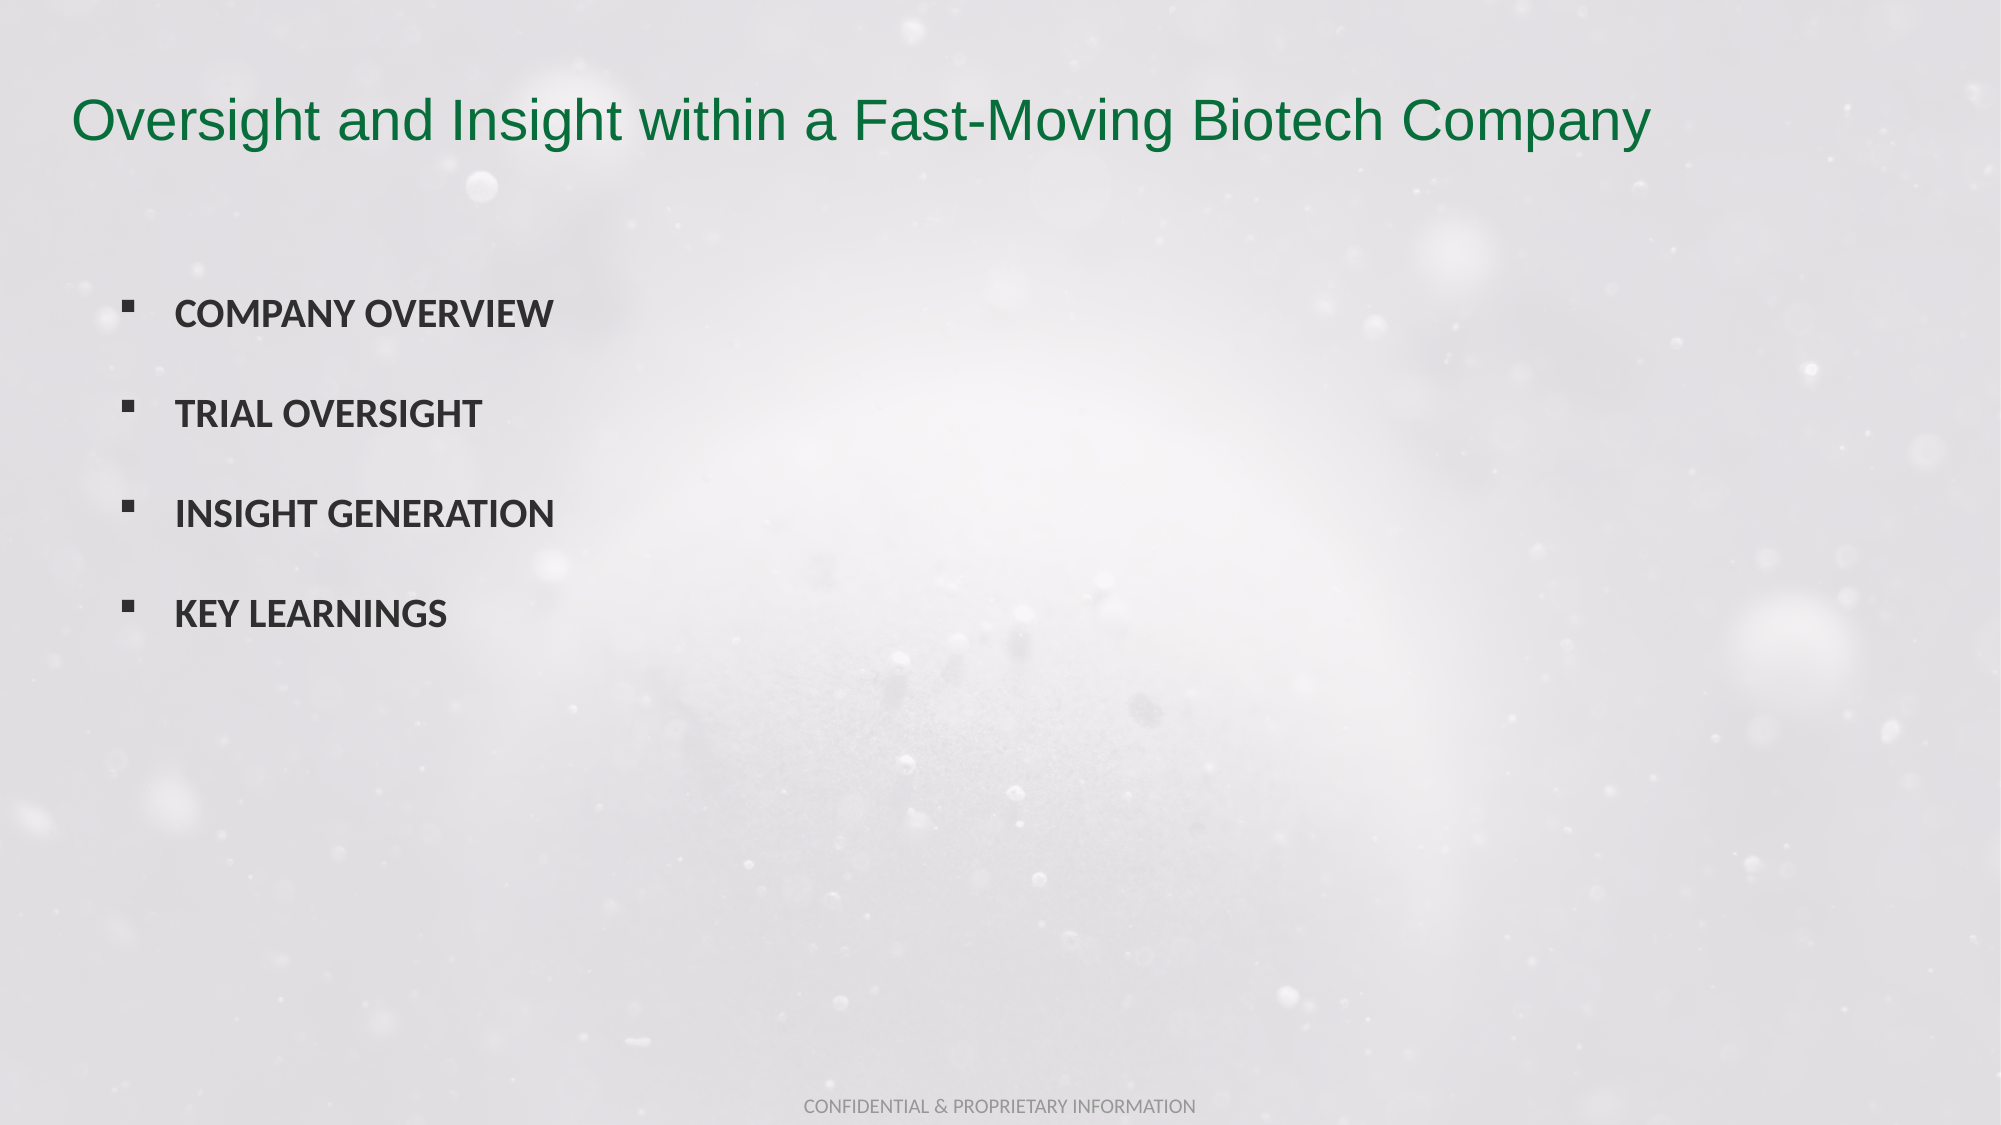

# Oversight and Insight within a Fast-Moving Biotech Company
COMPANY OVERVIEW

TRIAL OVERSIGHT

INSIGHT GENERATION

KEY LEARNINGS